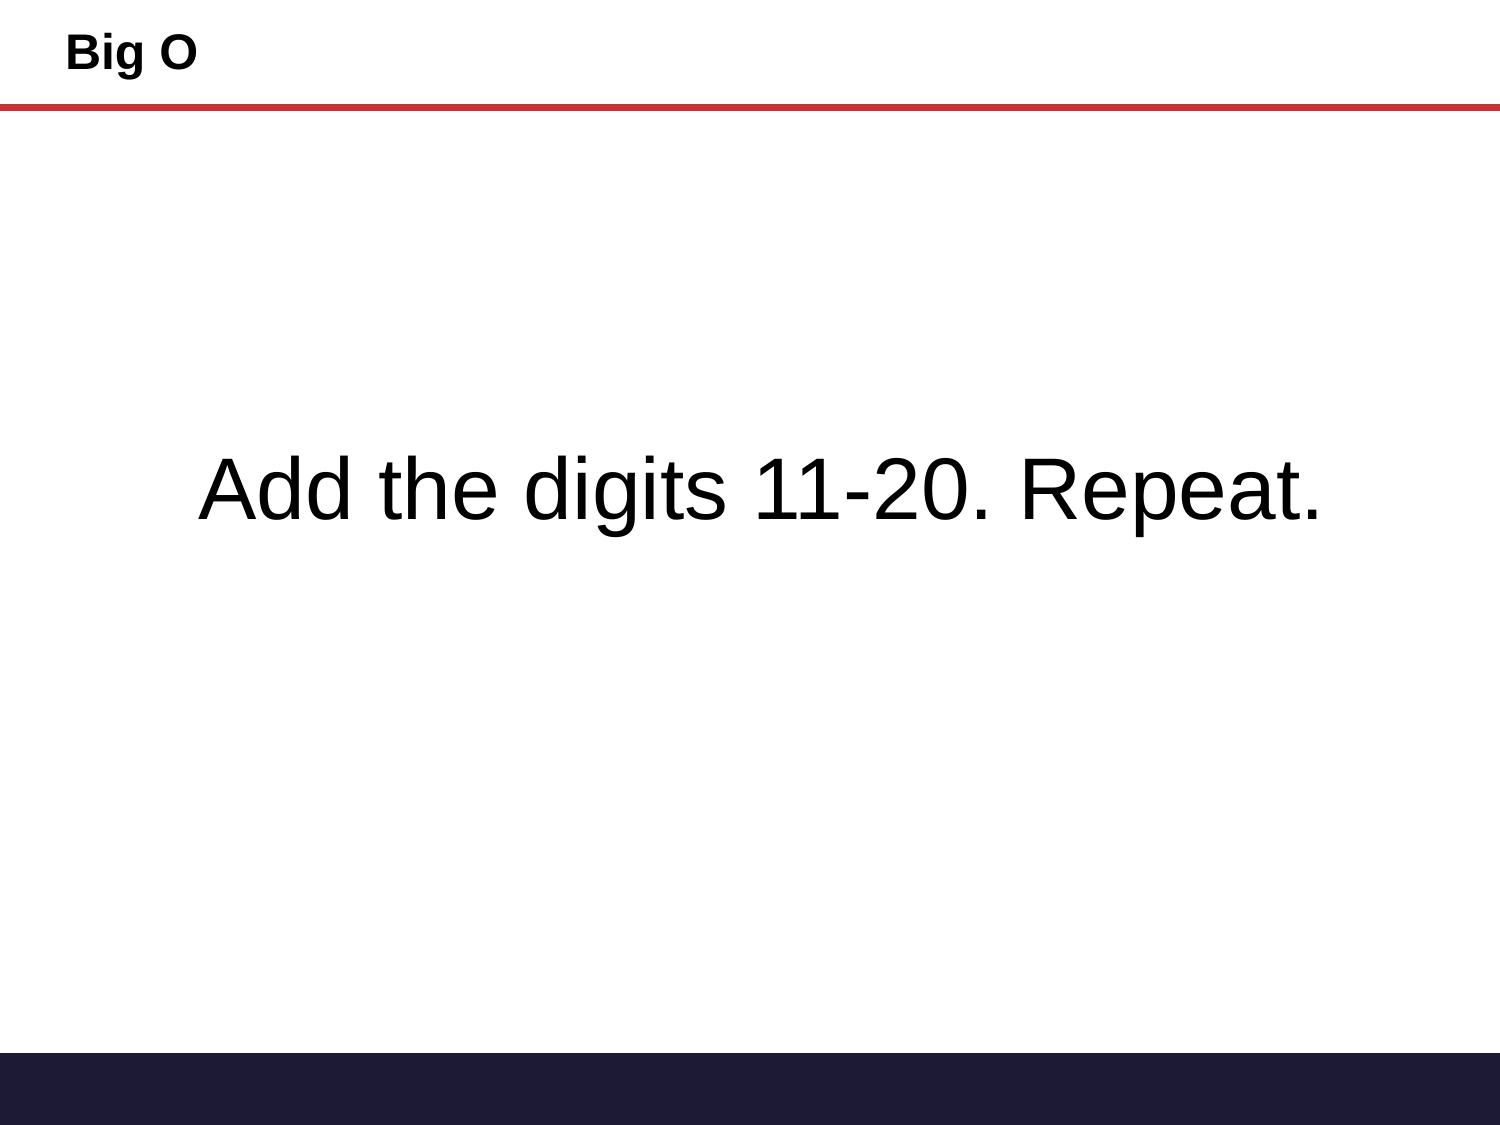

# Big O
Add the digits 11-20. Repeat.